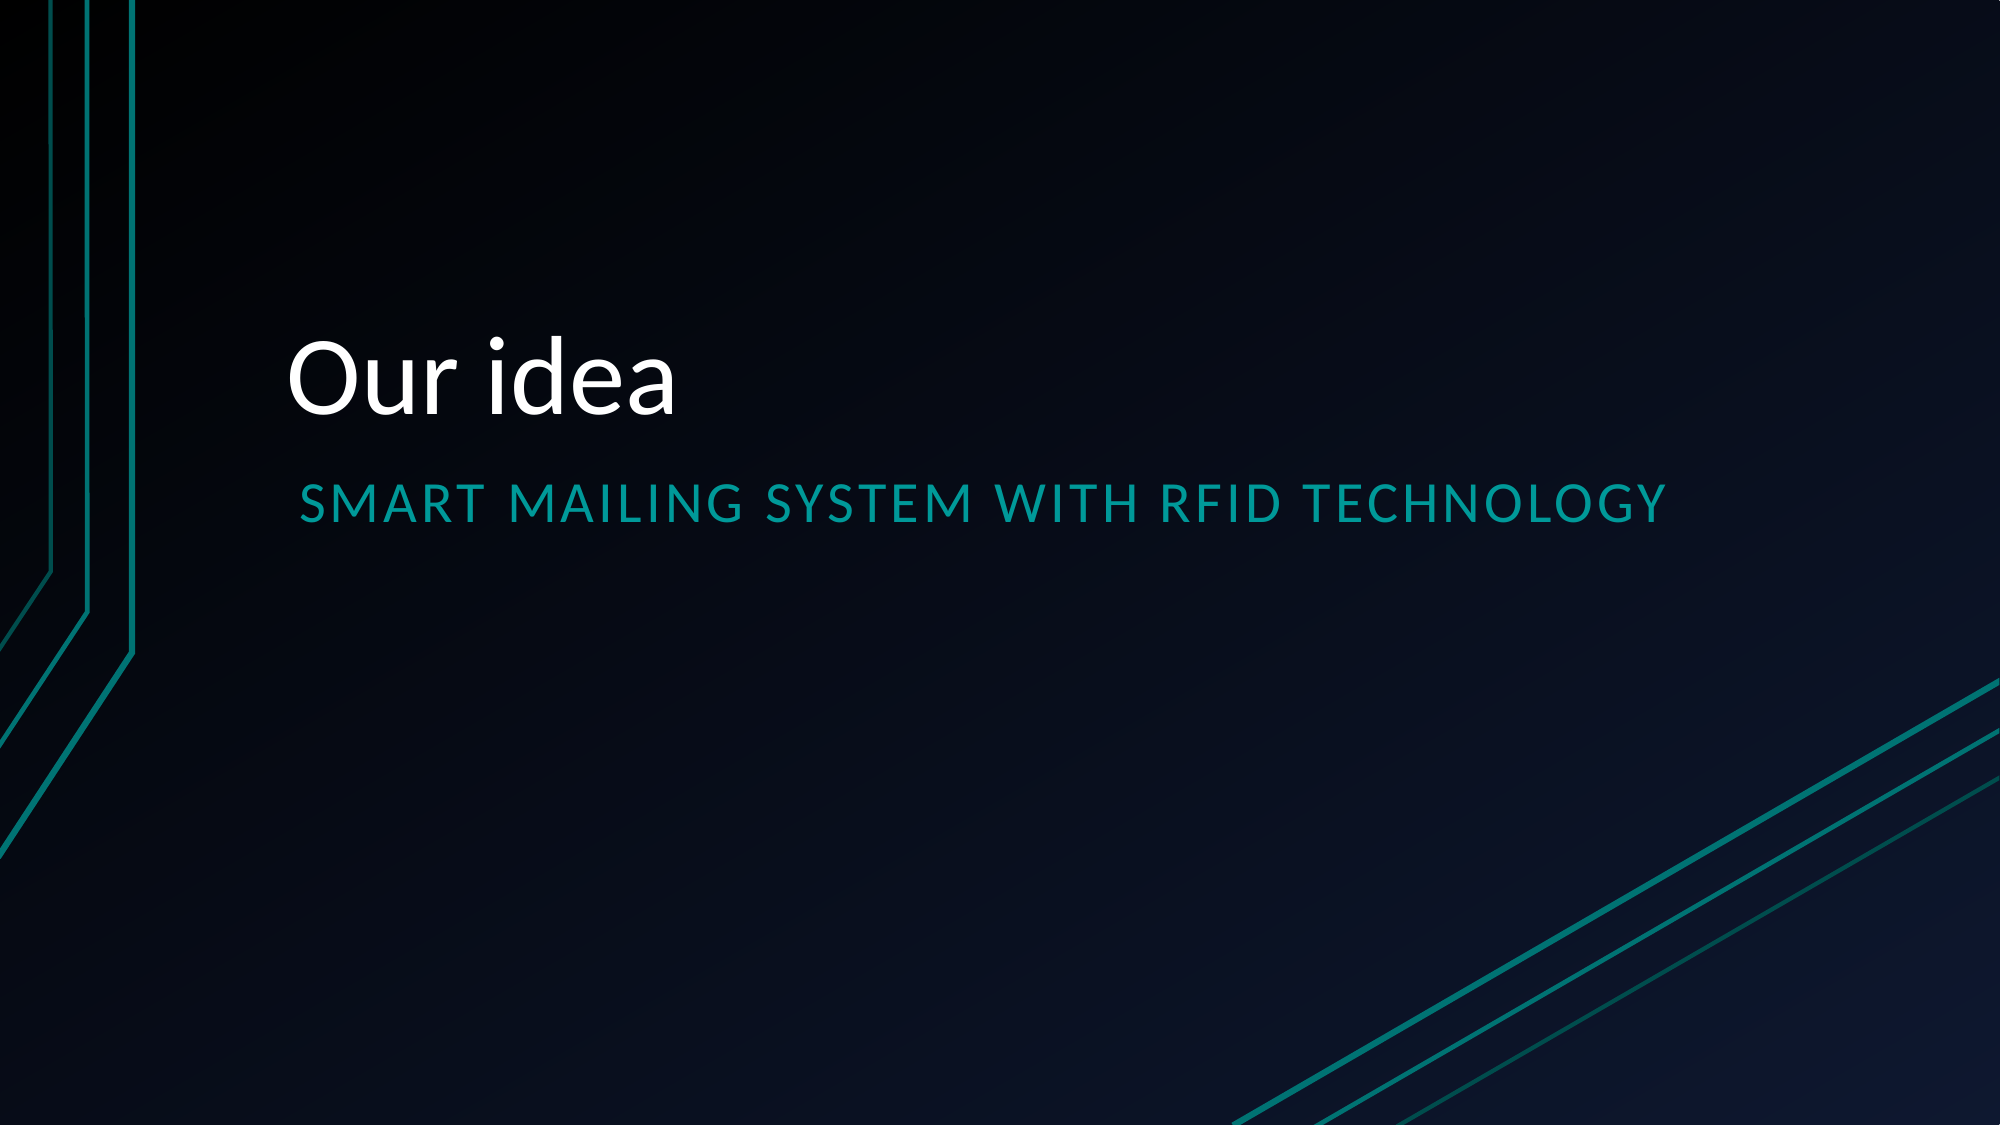

# Our idea
Smart Mailing System with RFID Technology